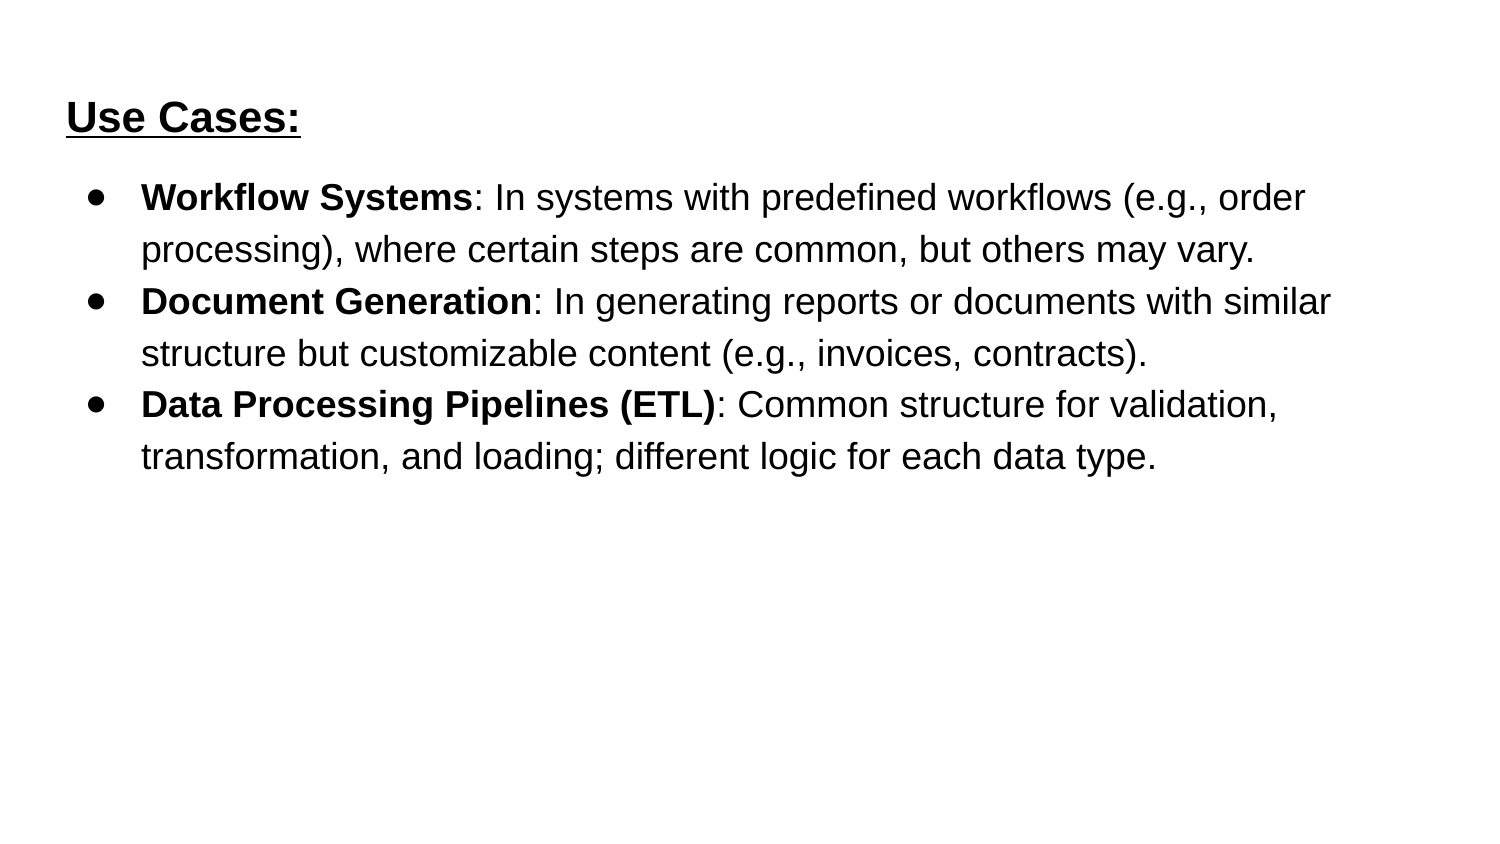

Use Cases:
Workflow Systems: In systems with predefined workflows (e.g., order processing), where certain steps are common, but others may vary.
Document Generation: In generating reports or documents with similar structure but customizable content (e.g., invoices, contracts).
Data Processing Pipelines (ETL): Common structure for validation, transformation, and loading; different logic for each data type.